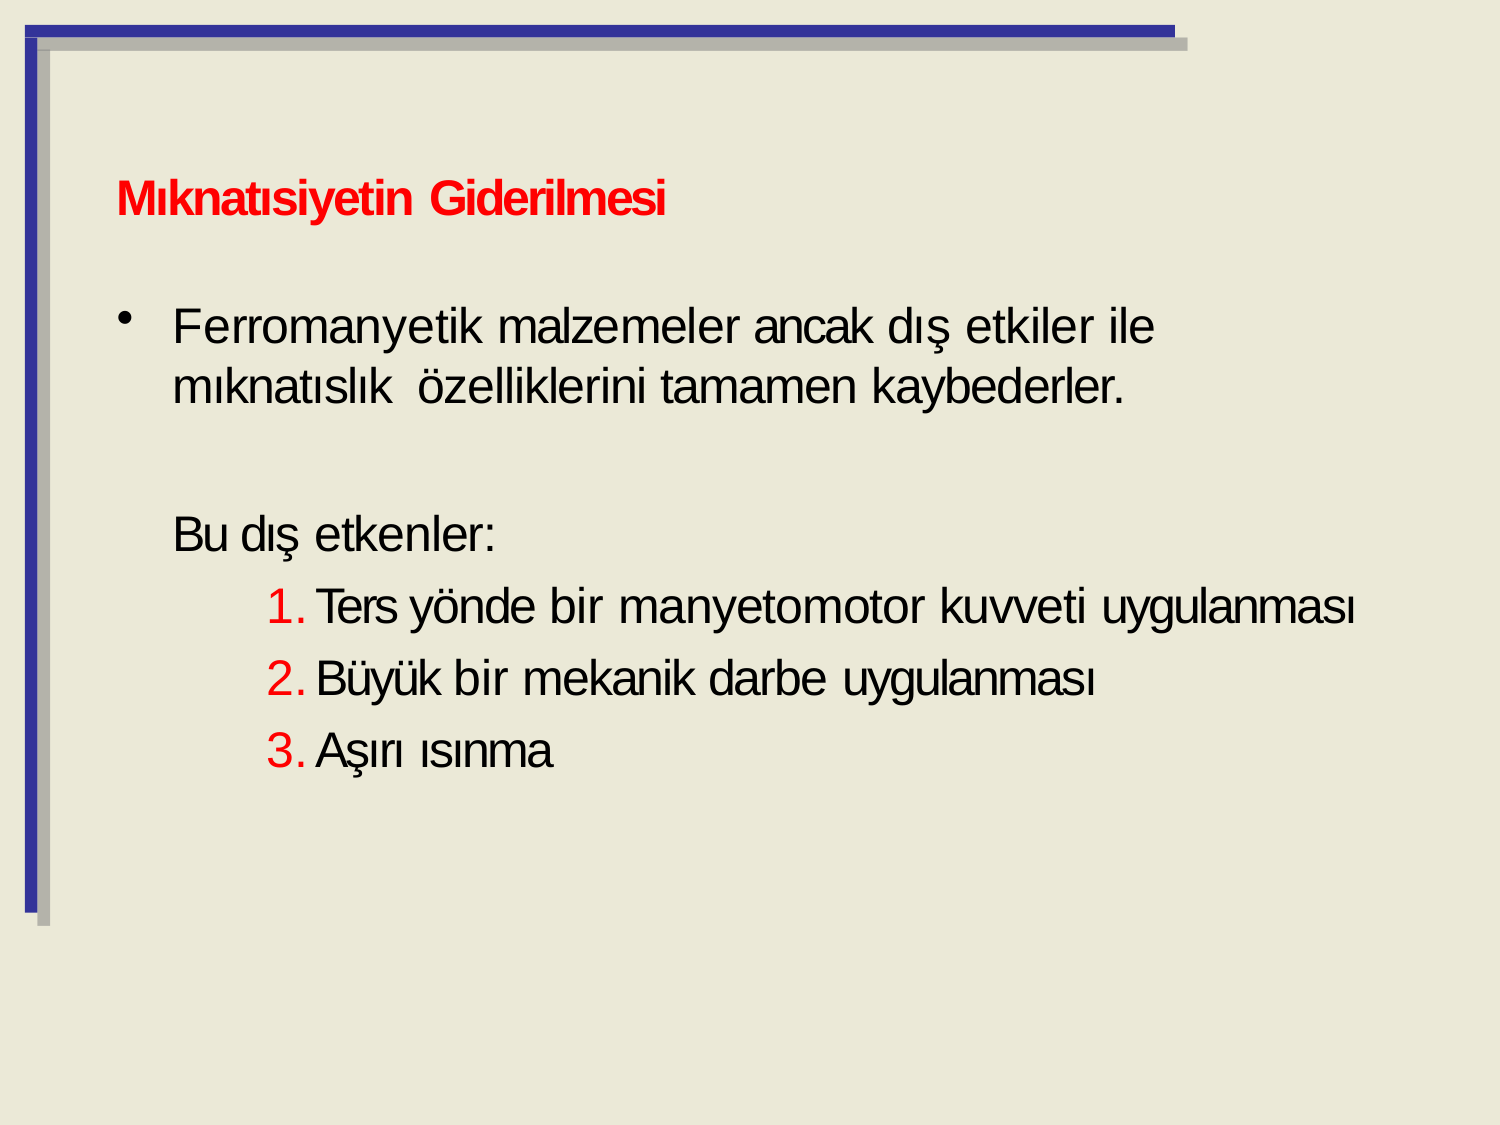

Mıknatısiyetin Giderilmesi

Ferromanyetik malzemeler ancak dış etkiler ile	mıknatıslık  özelliklerini tamamen kaybederler.

Bu dış etkenler:
Ters yönde bir manyetomotor kuvveti uygulanması
Büyük bir mekanik darbe uygulanması
Aşırı ısınma